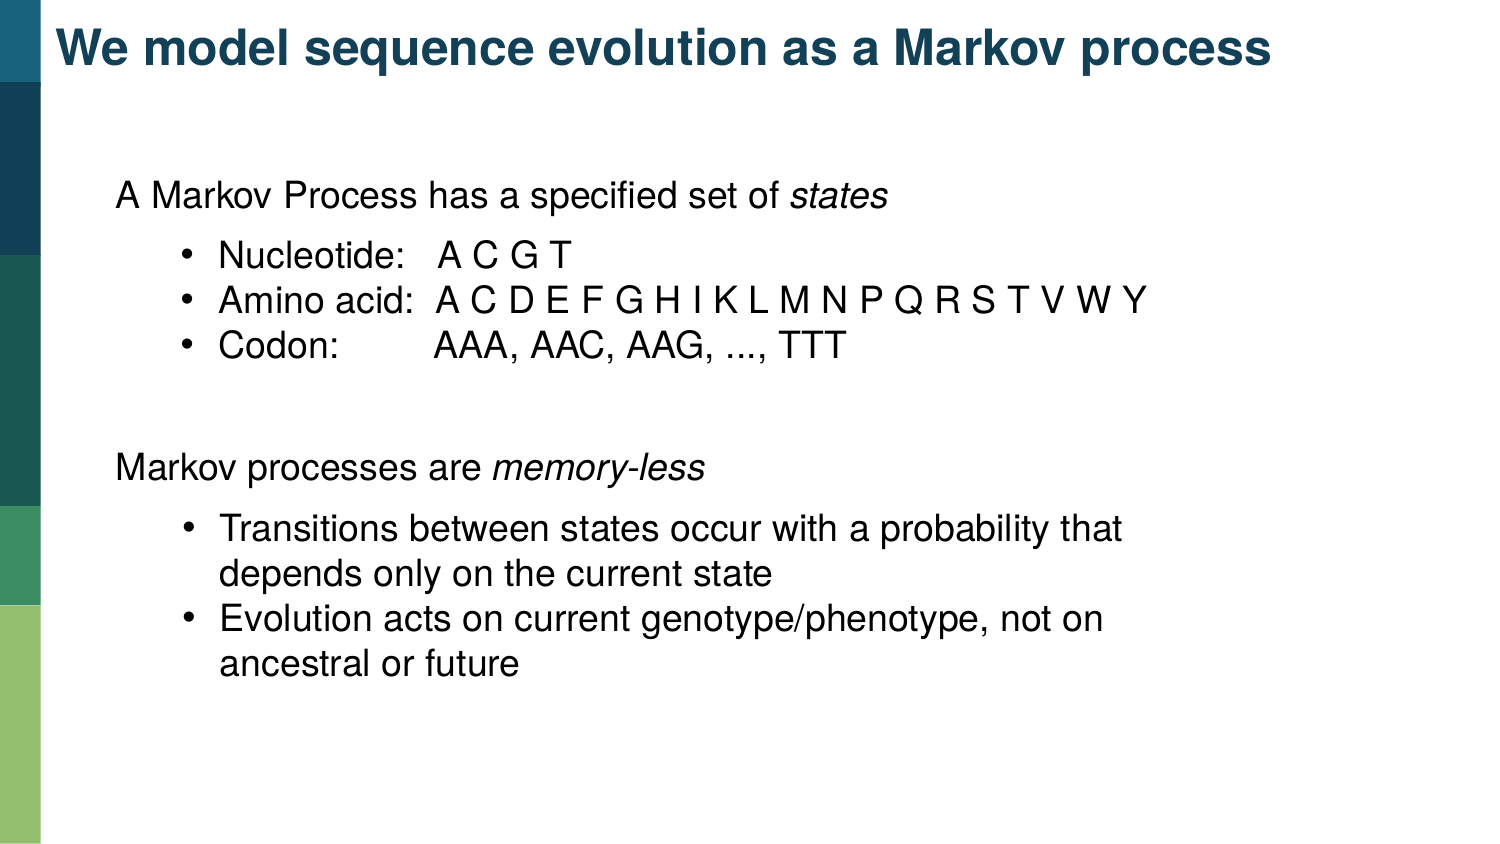

We model sequence evolution as a Markov process
A Markov Process has a specified set of states
Nucleotide:   A C G T
Amino acid:  A C D E F G H I K L M N P Q R S T V W Y
Codon:         AAA, AAC, AAG, ..., TTT
Markov processes are memory-less
Transitions between states occur with a probability that depends only on the current state
Evolution acts on current genotype/phenotype, not on ancestral or future